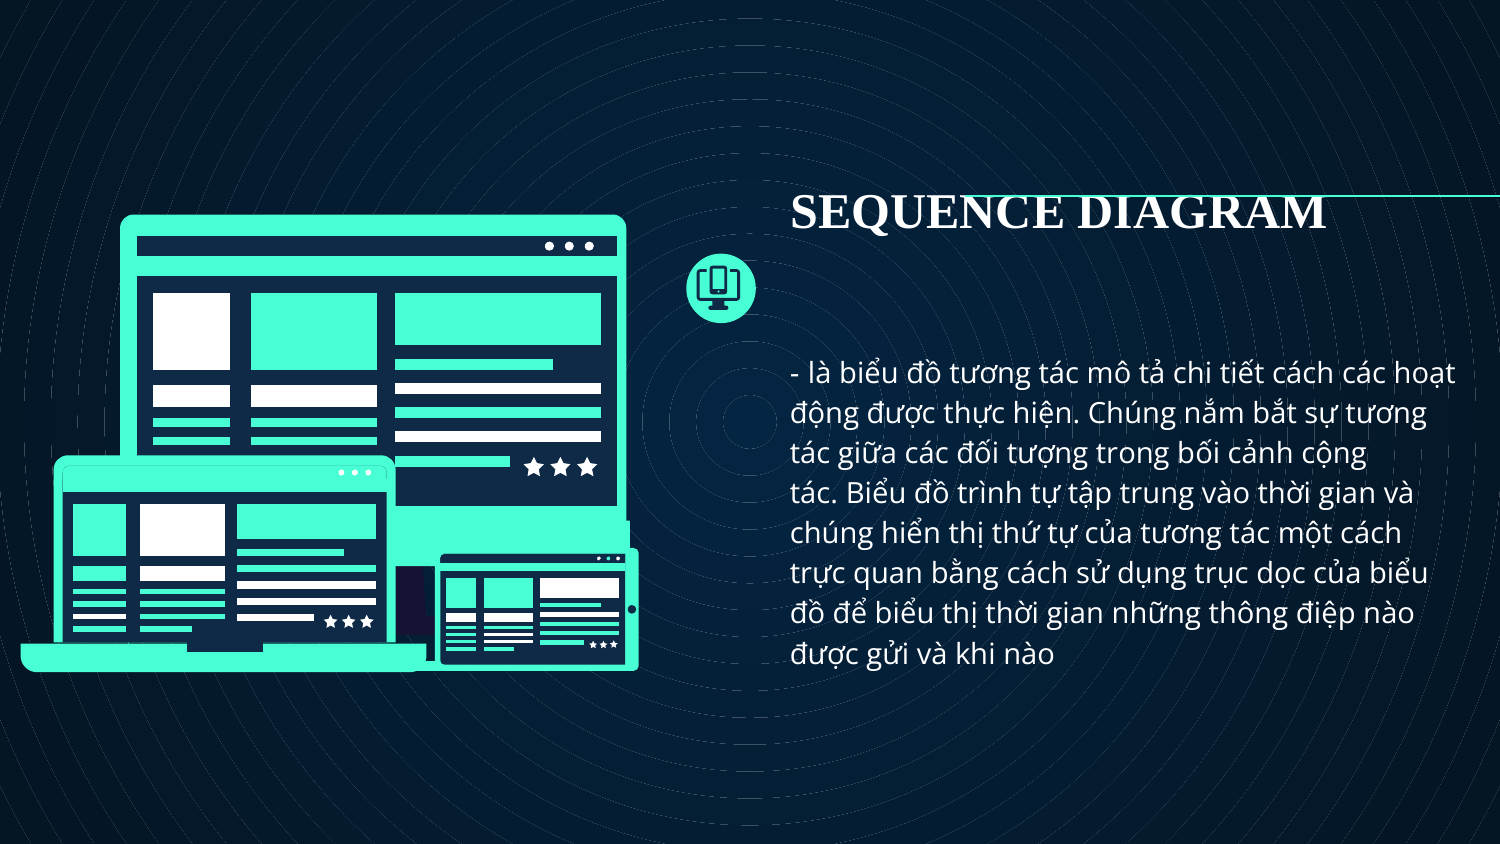

SEQUENCE DIAGRAM

- là biểu đồ tương tác mô tả chi tiết cách các hoạt động được thực hiện. Chúng nắm bắt sự tương tác giữa các đối tượng trong bối cảnh cộng tác. Biểu đồ trình tự tập trung vào thời gian và chúng hiển thị thứ tự của tương tác một cách trực quan bằng cách sử dụng trục dọc của biểu đồ để biểu thị thời gian những thông điệp nào được gửi và khi nào